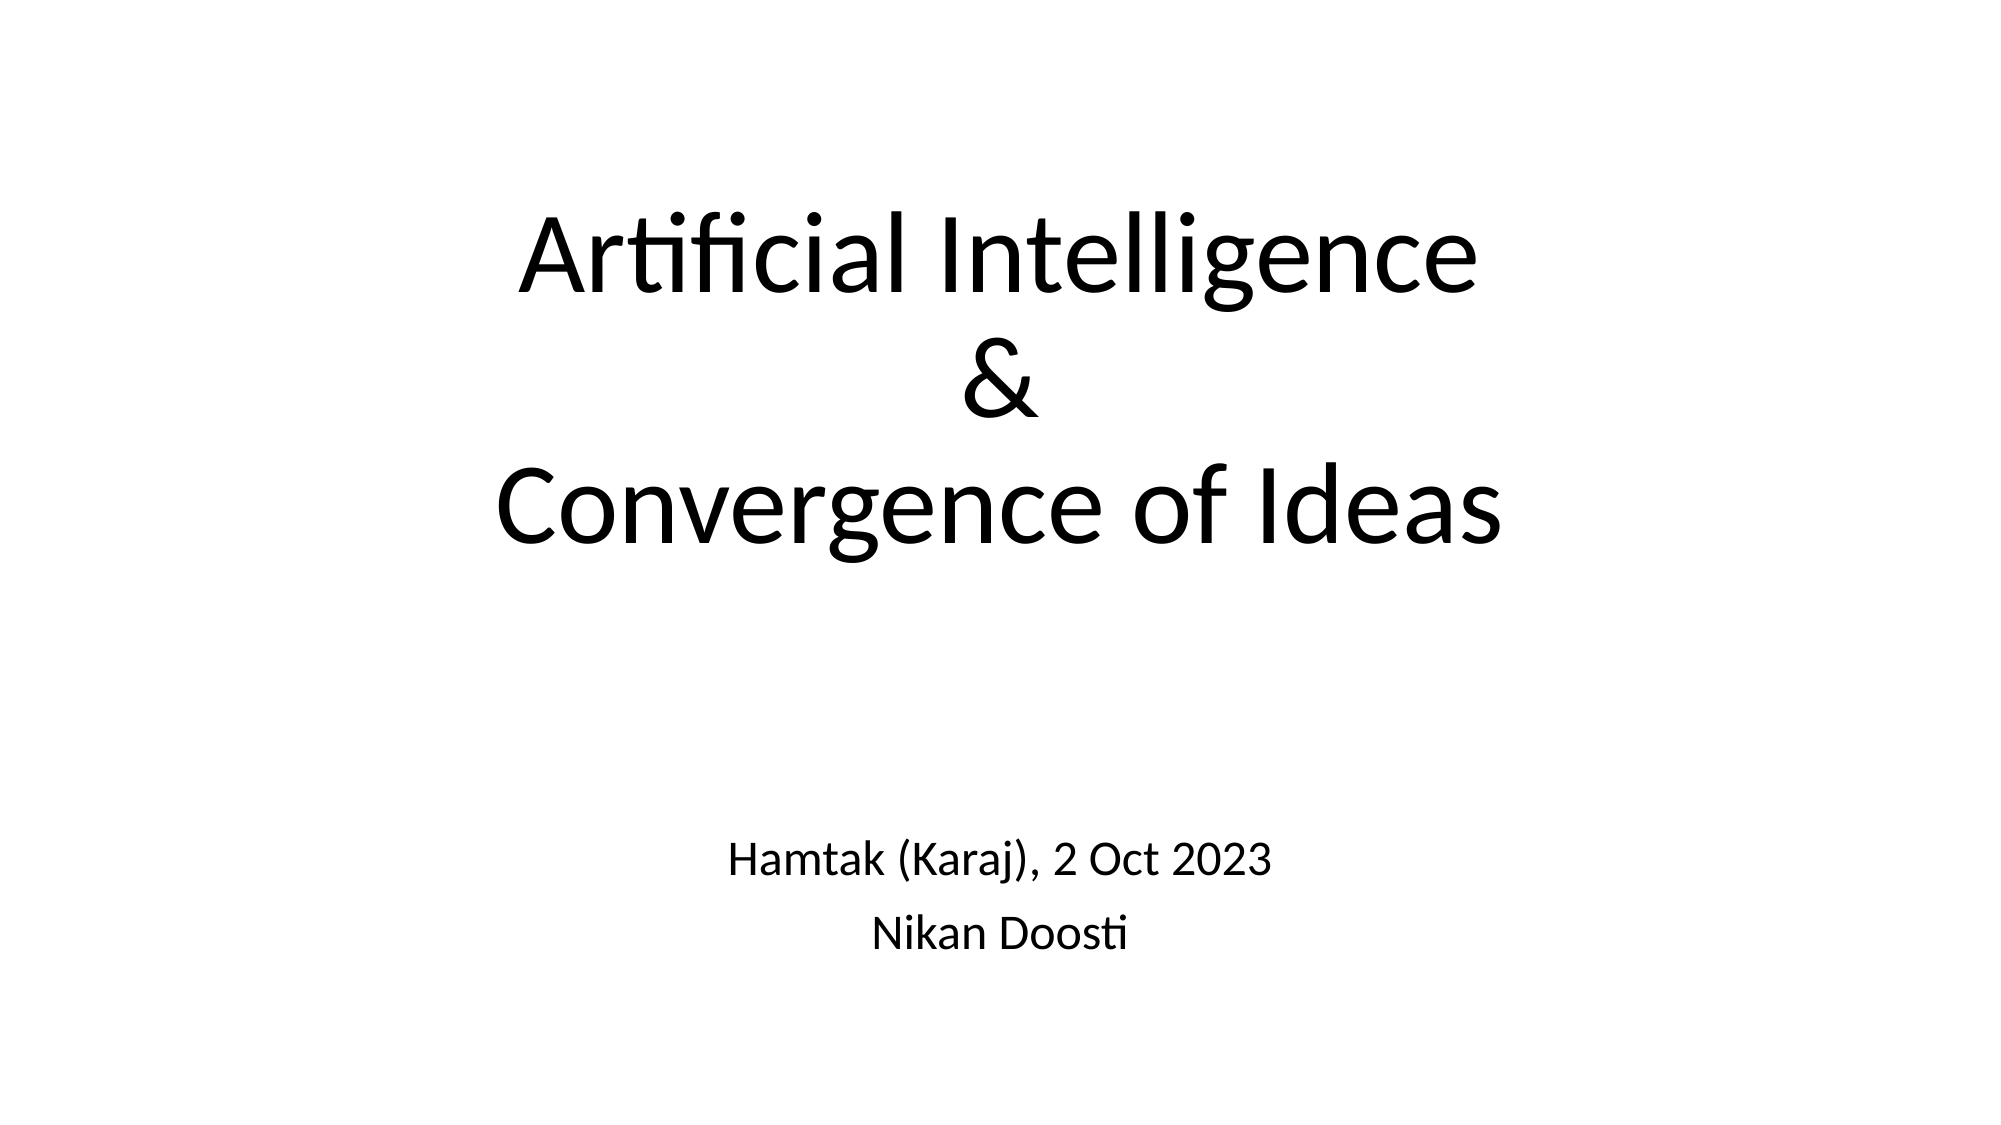

# Artificial Intelligence & Convergence of Ideas
Hamtak (Karaj), 2 Oct 2023
Nikan Doosti